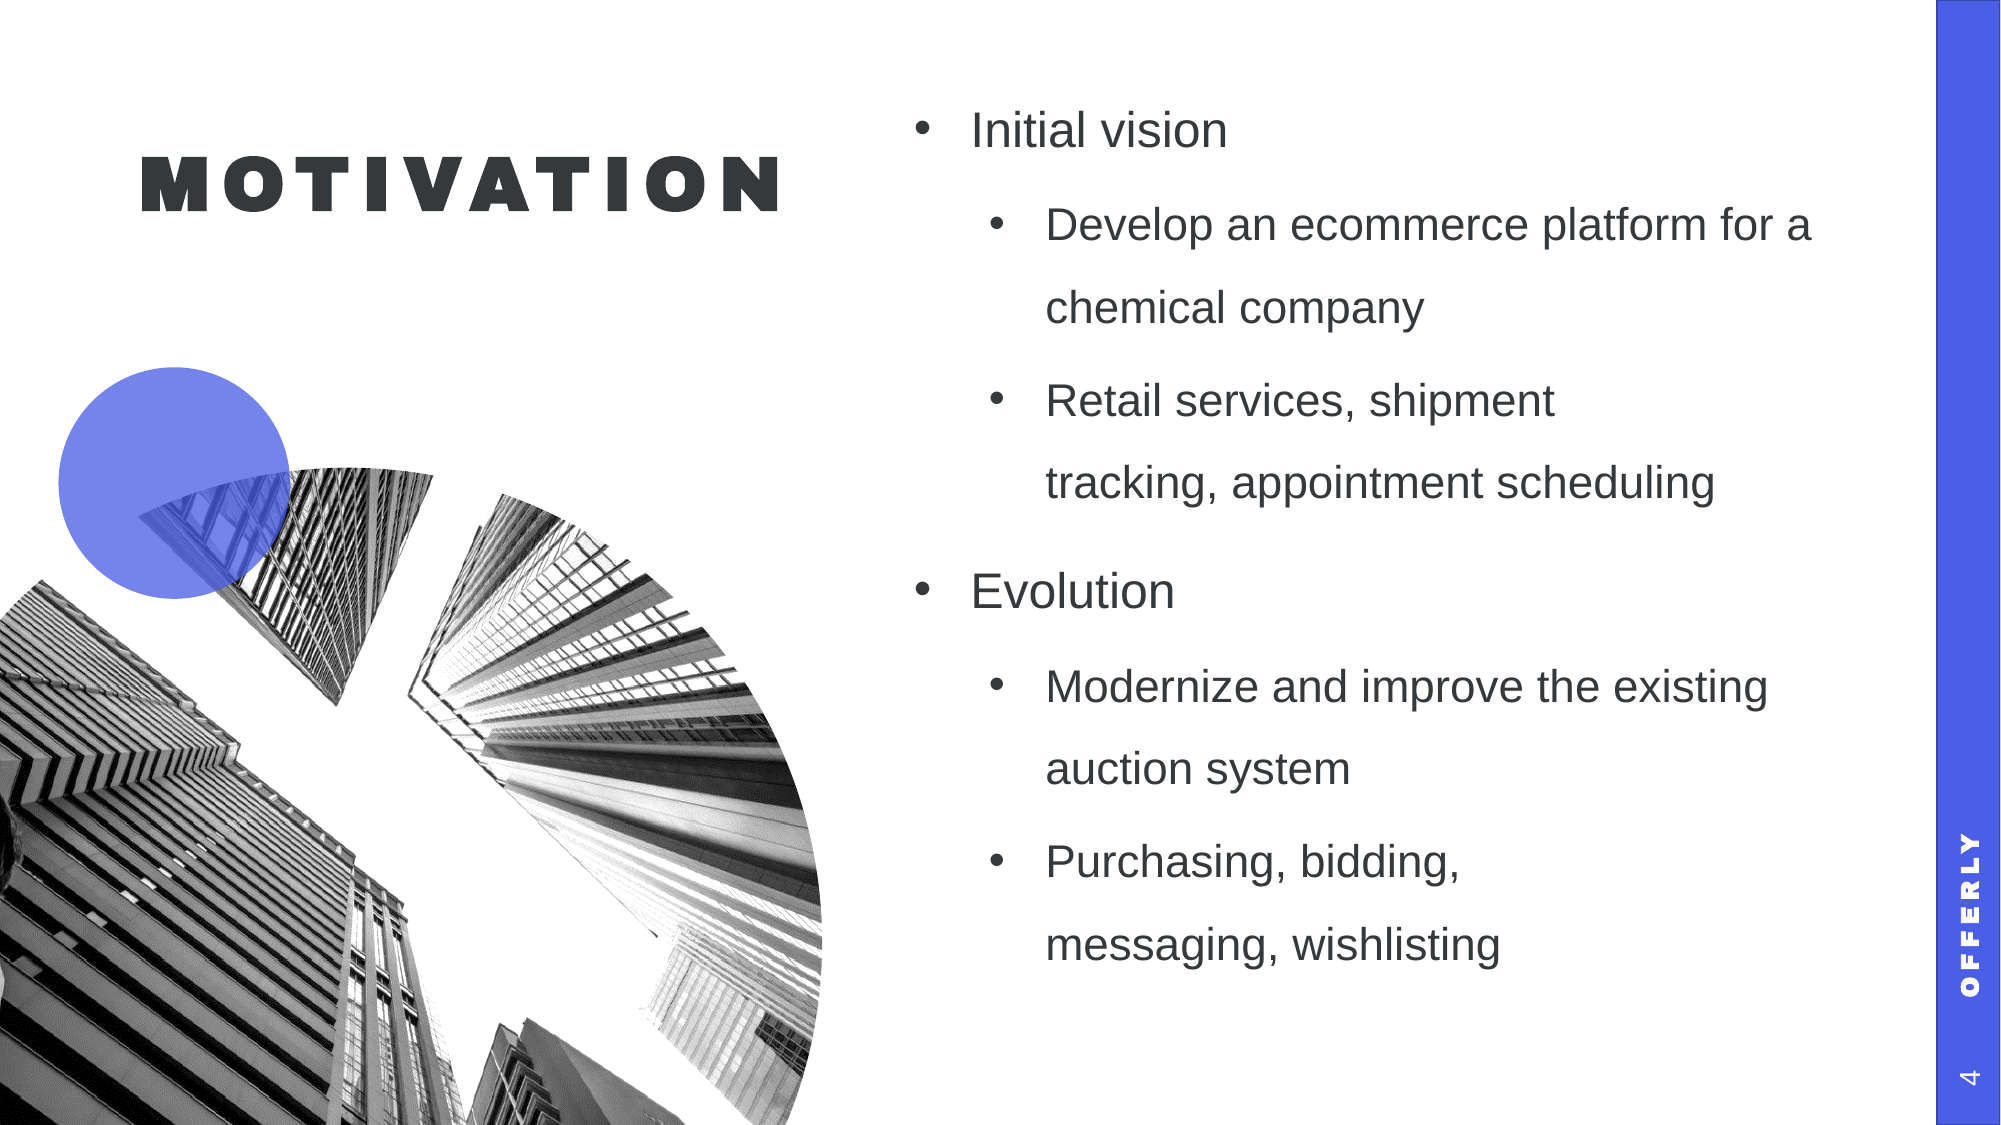

Initial vision
Develop an ecommerce platform for a chemical company
Retail services, shipment tracking, appointment scheduling
Evolution
Modernize and improve the existing auction system
Purchasing, bidding, messaging, wishlisting
# motivation
OFFerly
4